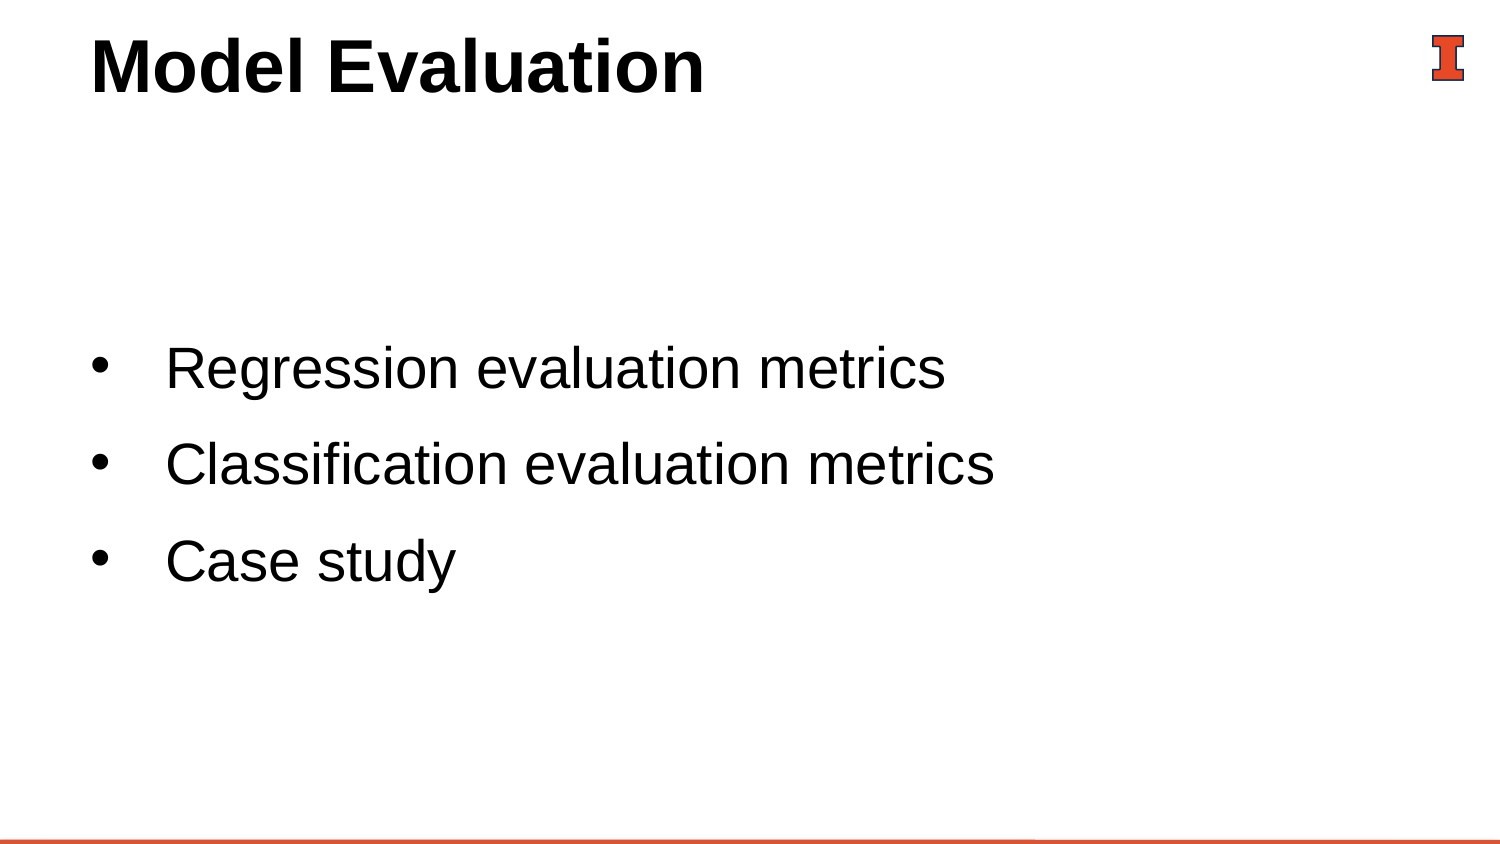

# Model Evaluation
Regression evaluation metrics
Classification evaluation metrics
Case study